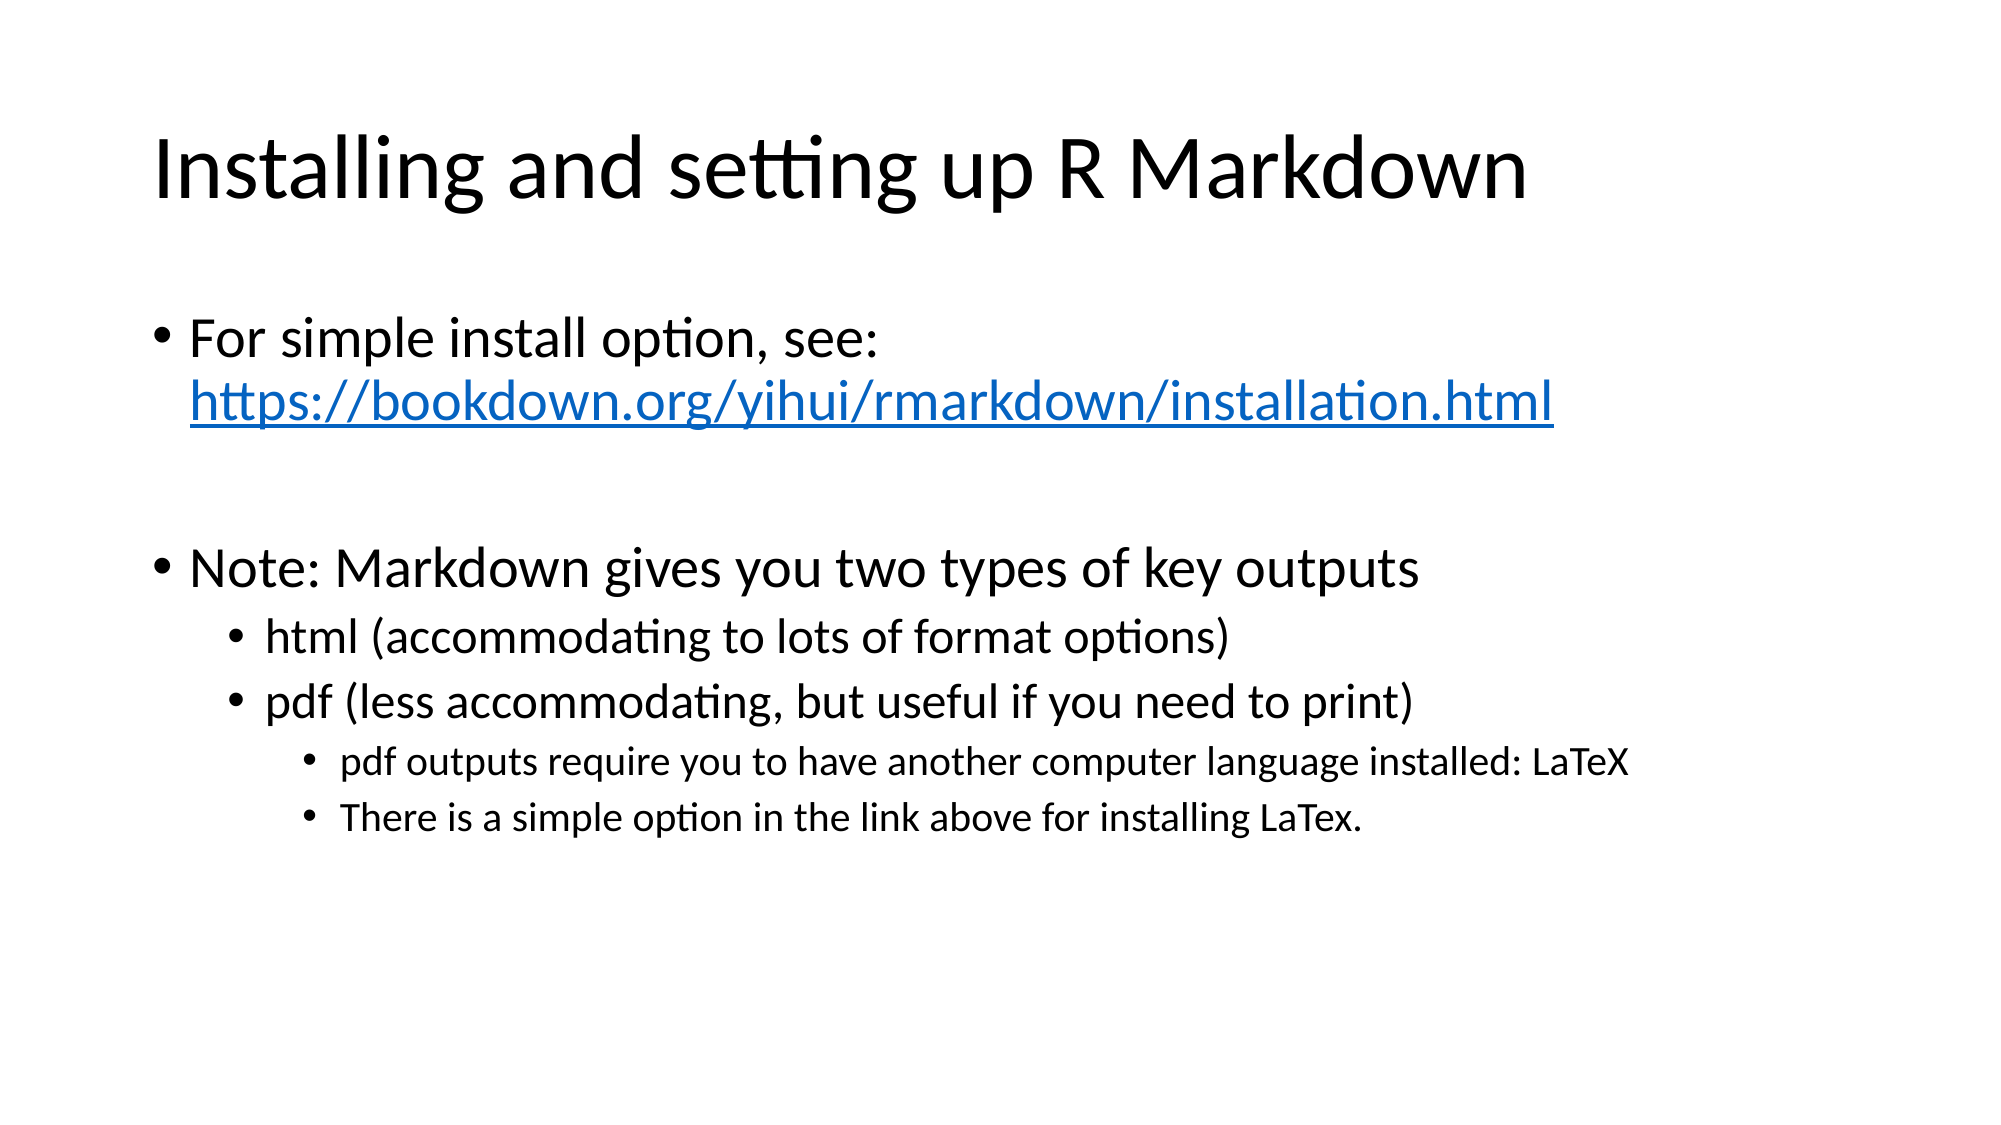

# Installing and setting up R Markdown
For simple install option, see: https://bookdown.org/yihui/rmarkdown/installation.html

Note: Markdown gives you two types of key outputs
html (accommodating to lots of format options)
pdf (less accommodating, but useful if you need to print)
pdf outputs require you to have another computer language installed: LaTeX
There is a simple option in the link above for installing LaTex.